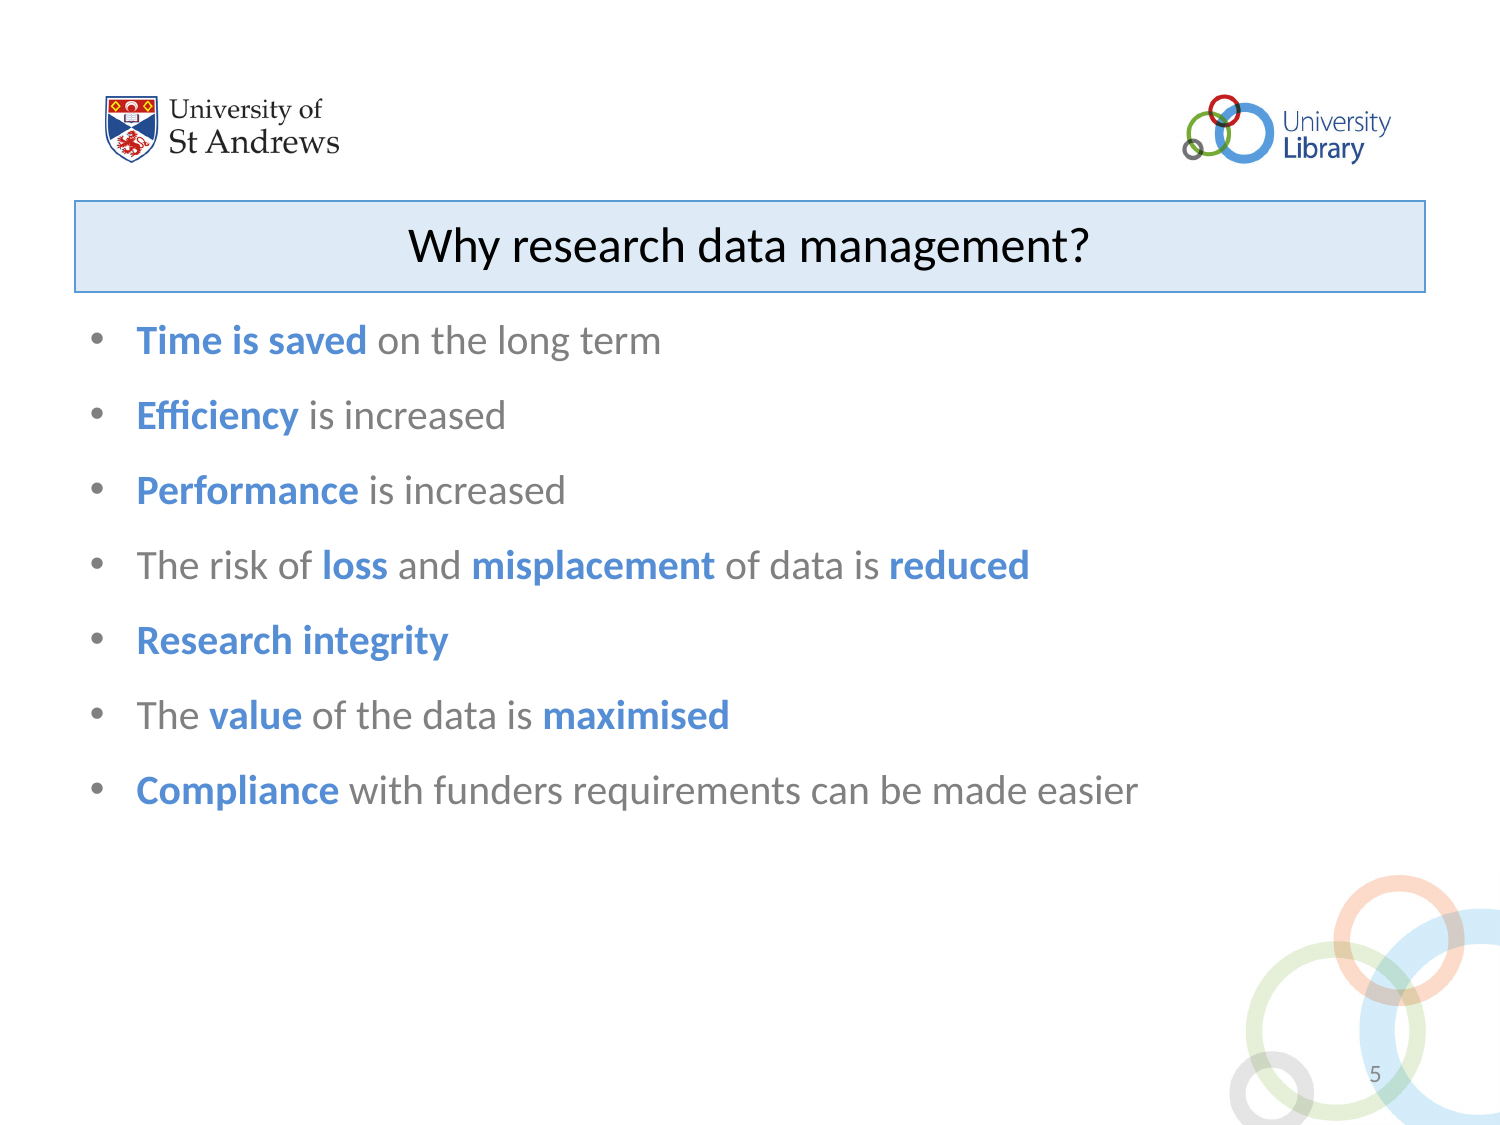

Why research data management?
Time is saved on the long term
Efficiency is increased
Performance is increased
The risk of loss and misplacement of data is reduced
Research integrity
The value of the data is maximised
Compliance with funders requirements can be made easier

5